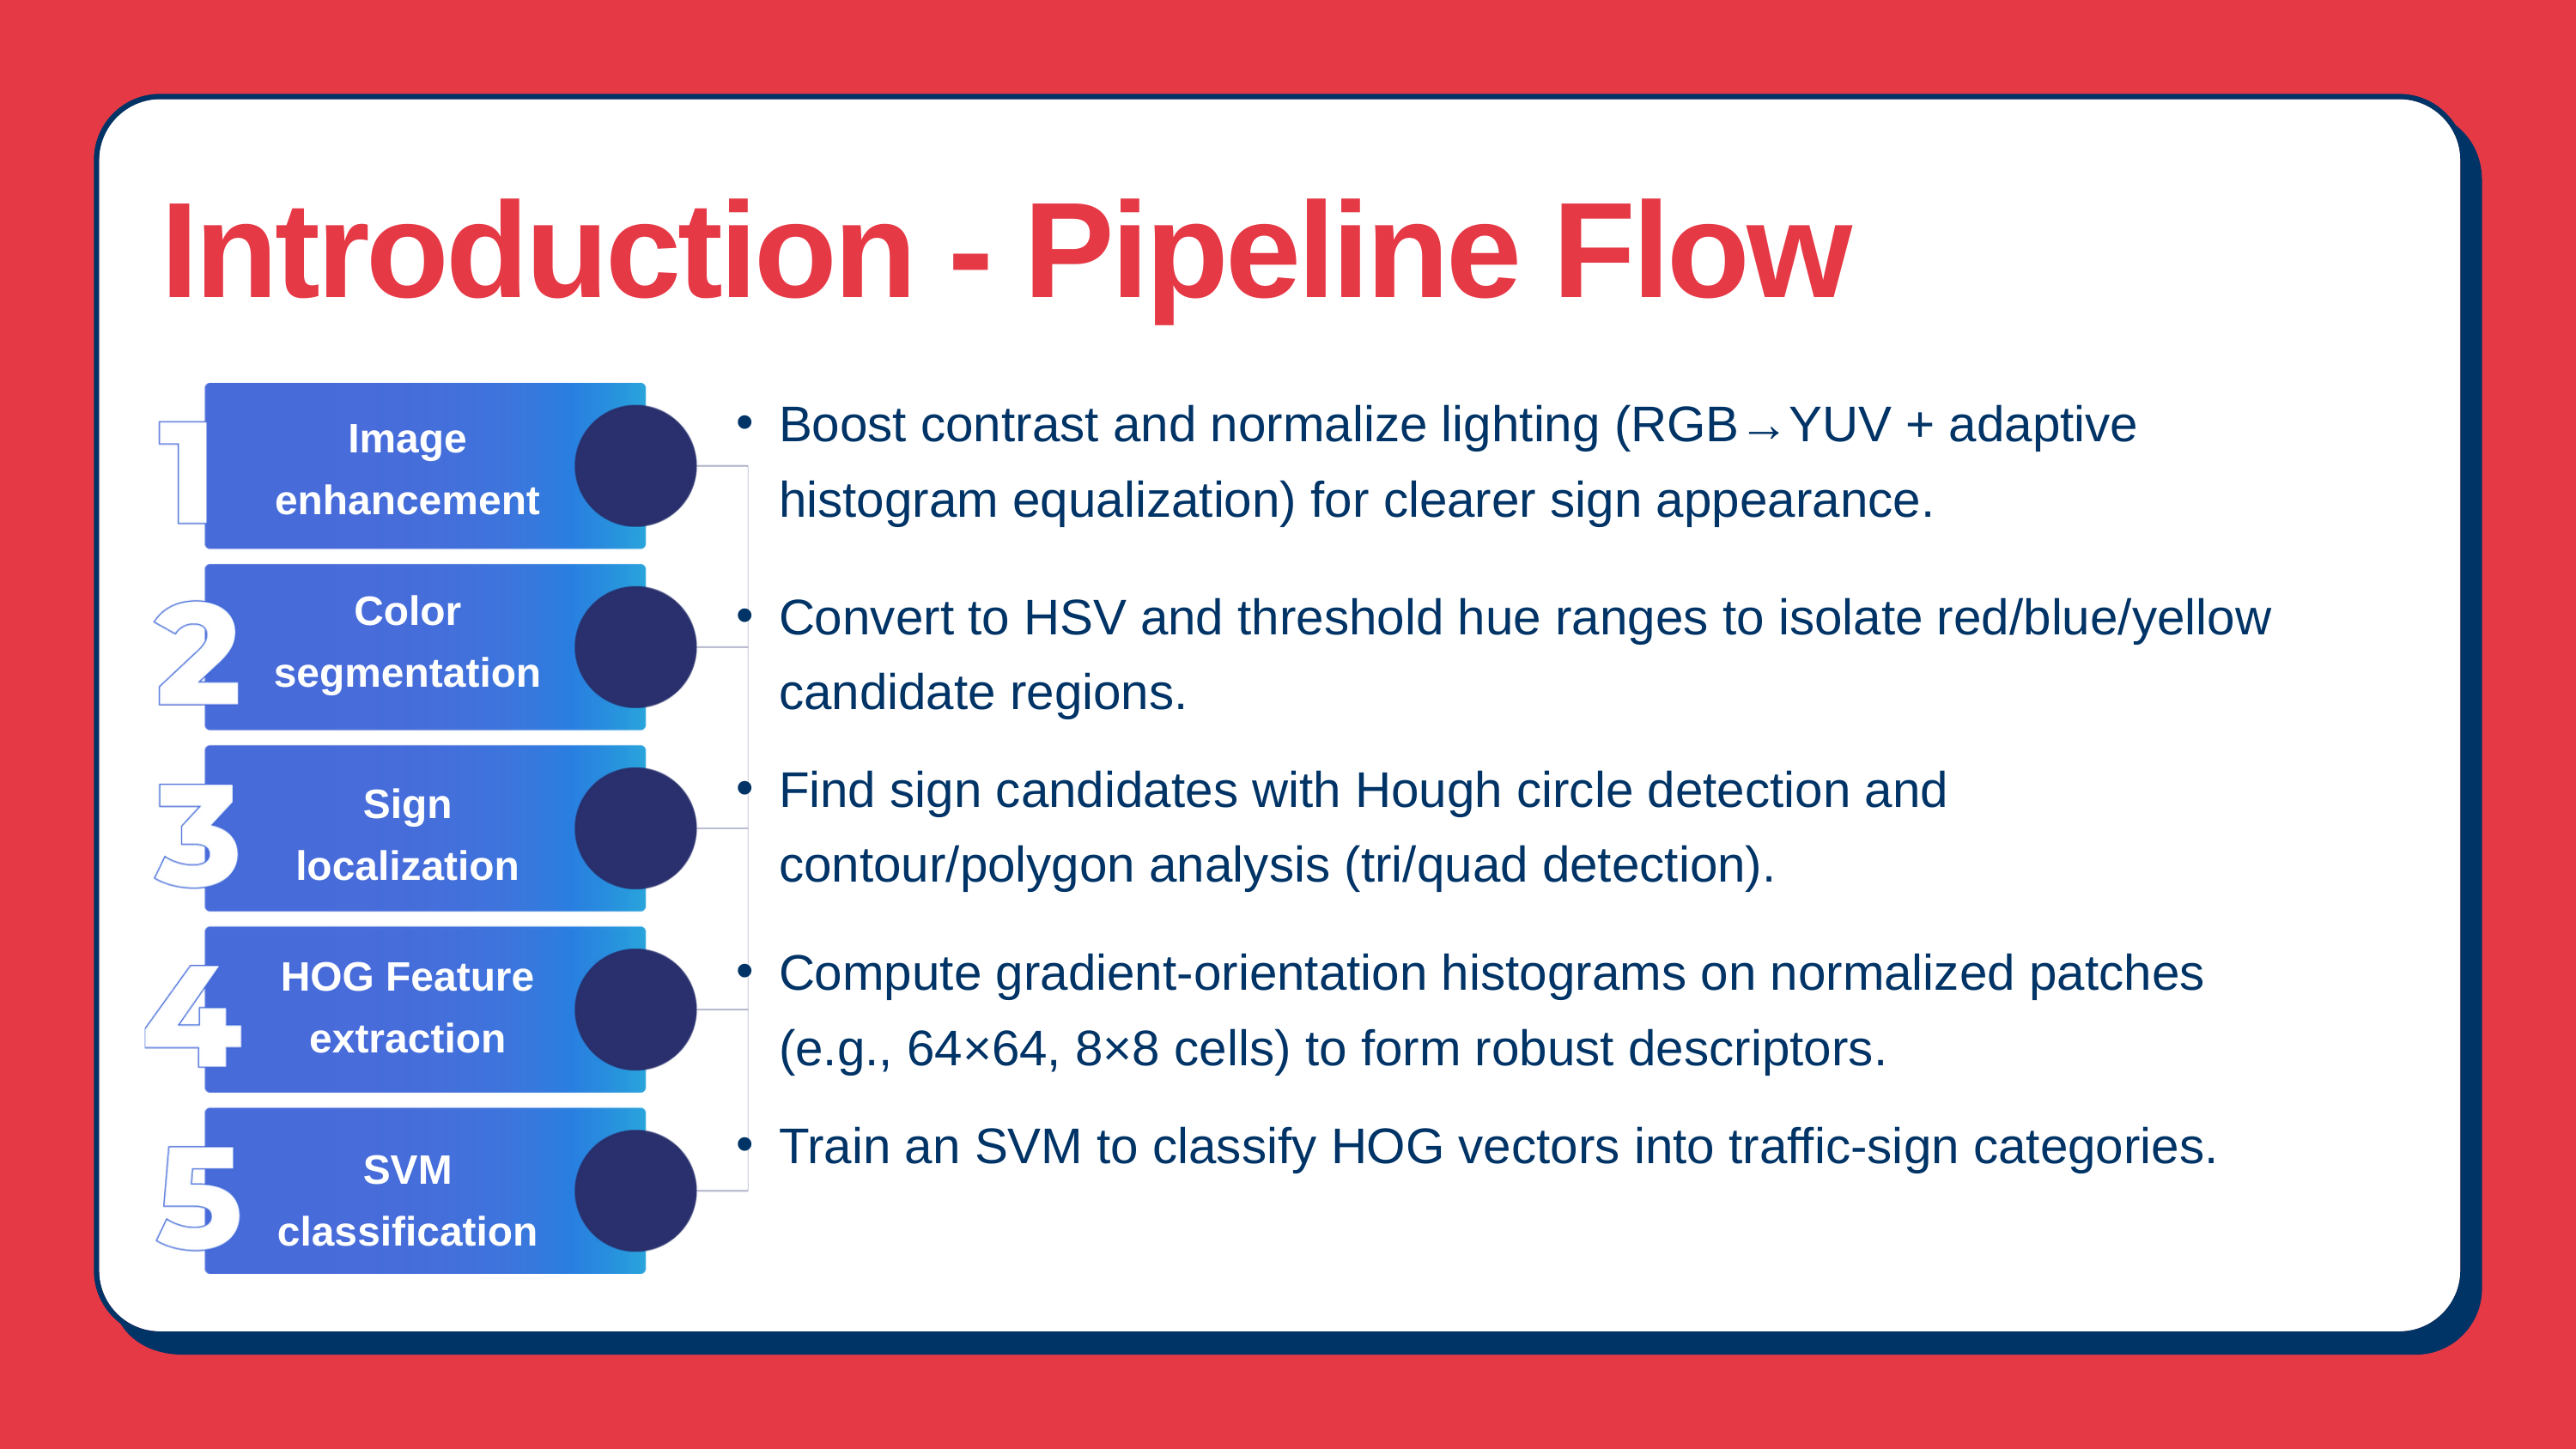

Introduction - Pipeline Flow
Boost contrast and normalize lighting (RGB→YUV + adaptive histogram equalization) for clearer sign appearance.

Image enhancement
Convert to HSV and threshold hue ranges to isolate red/blue/yellow candidate regions.
Color segmentation
Find sign candidates with Hough circle detection and contour/polygon analysis (tri/quad detection).
Sign localization
Compute gradient-orientation histograms on normalized patches (e.g., 64×64, 8×8 cells) to form robust descriptors.
HOG Feature extraction
Train an SVM to classify HOG vectors into traffic-sign categories.
SVM classification